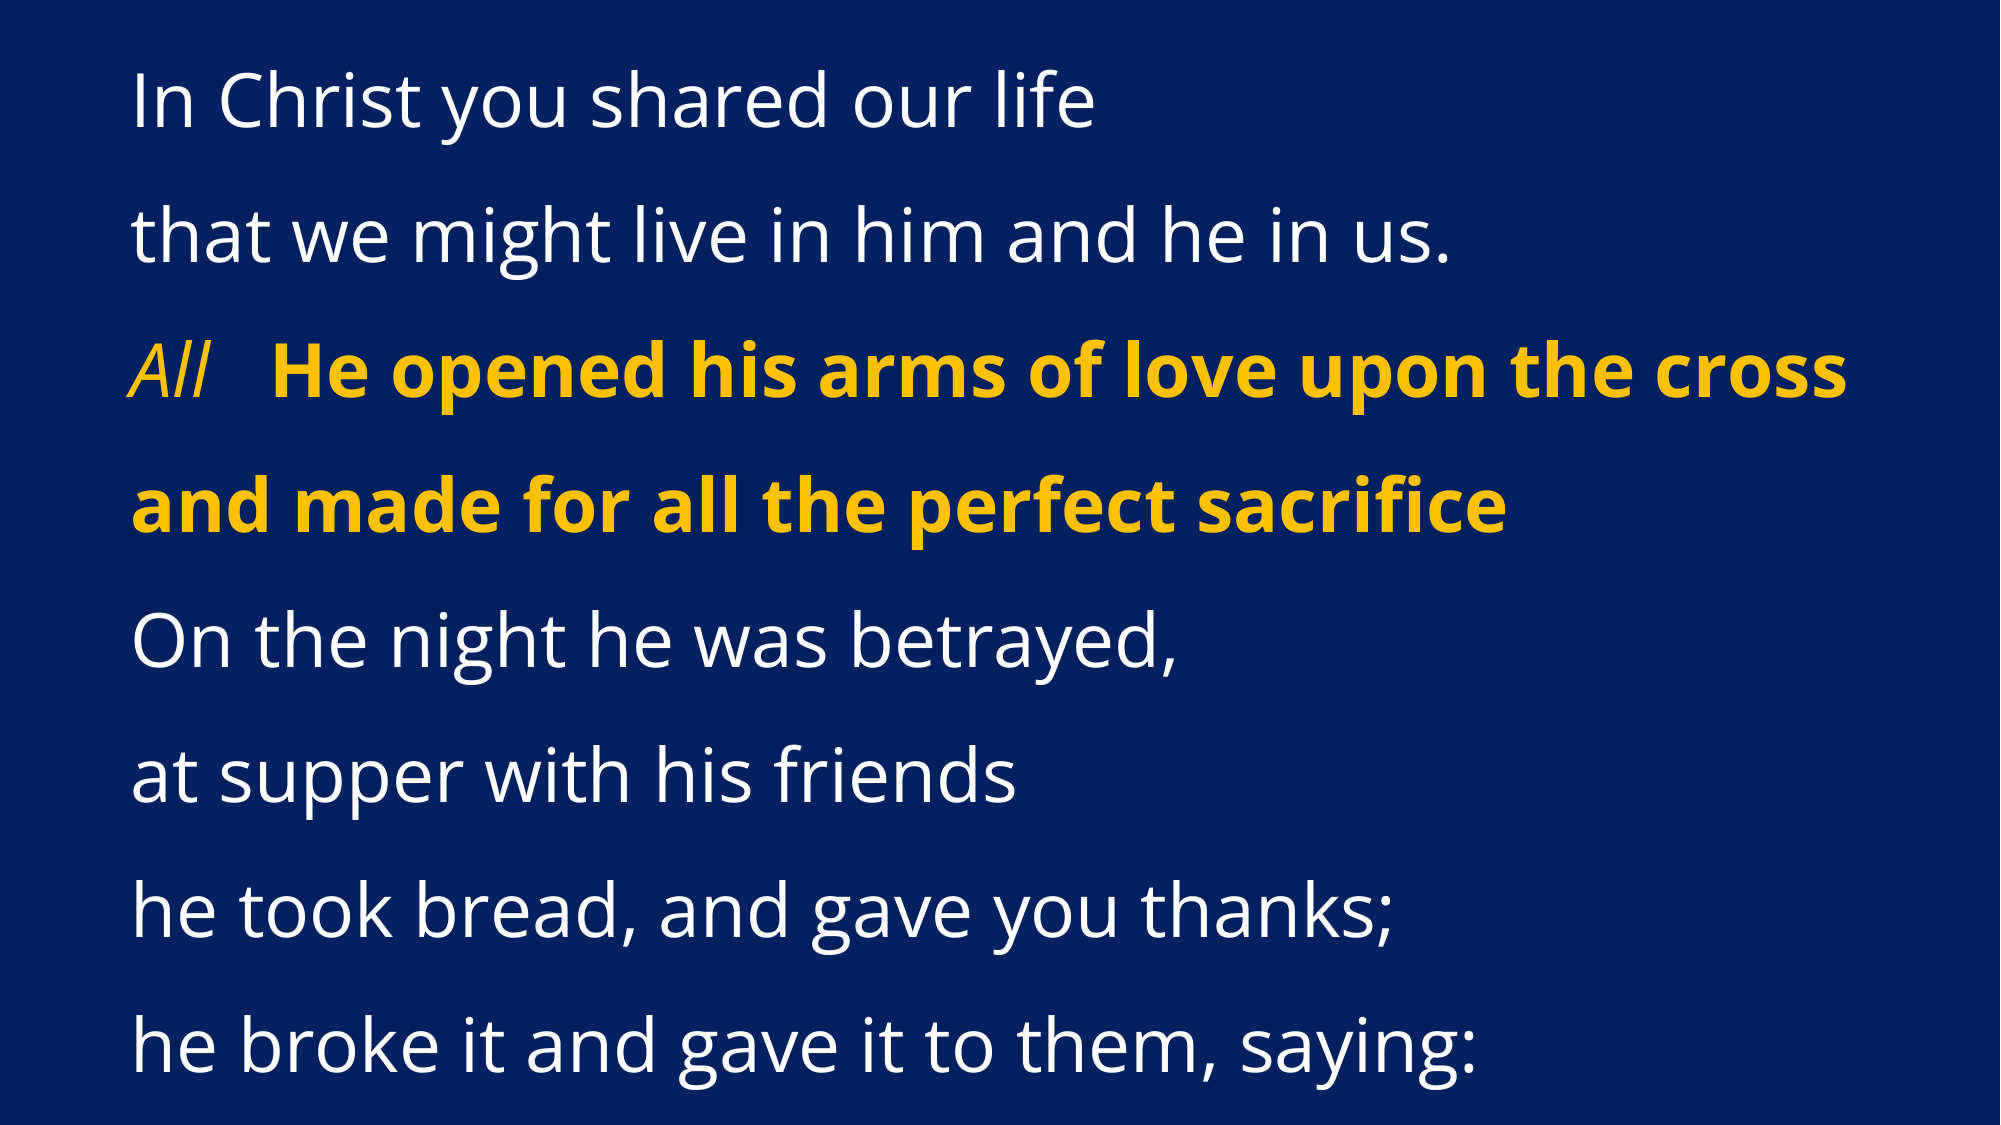

In Christ you shared our life
that we might live in him and he in us.
All   He opened his arms of love upon the cross
and made for all the perfect sacrifice for sin.
On the night he was betrayed,
at supper with his friends
he took bread, and gave you thanks;
he broke it and gave it to them, saying: